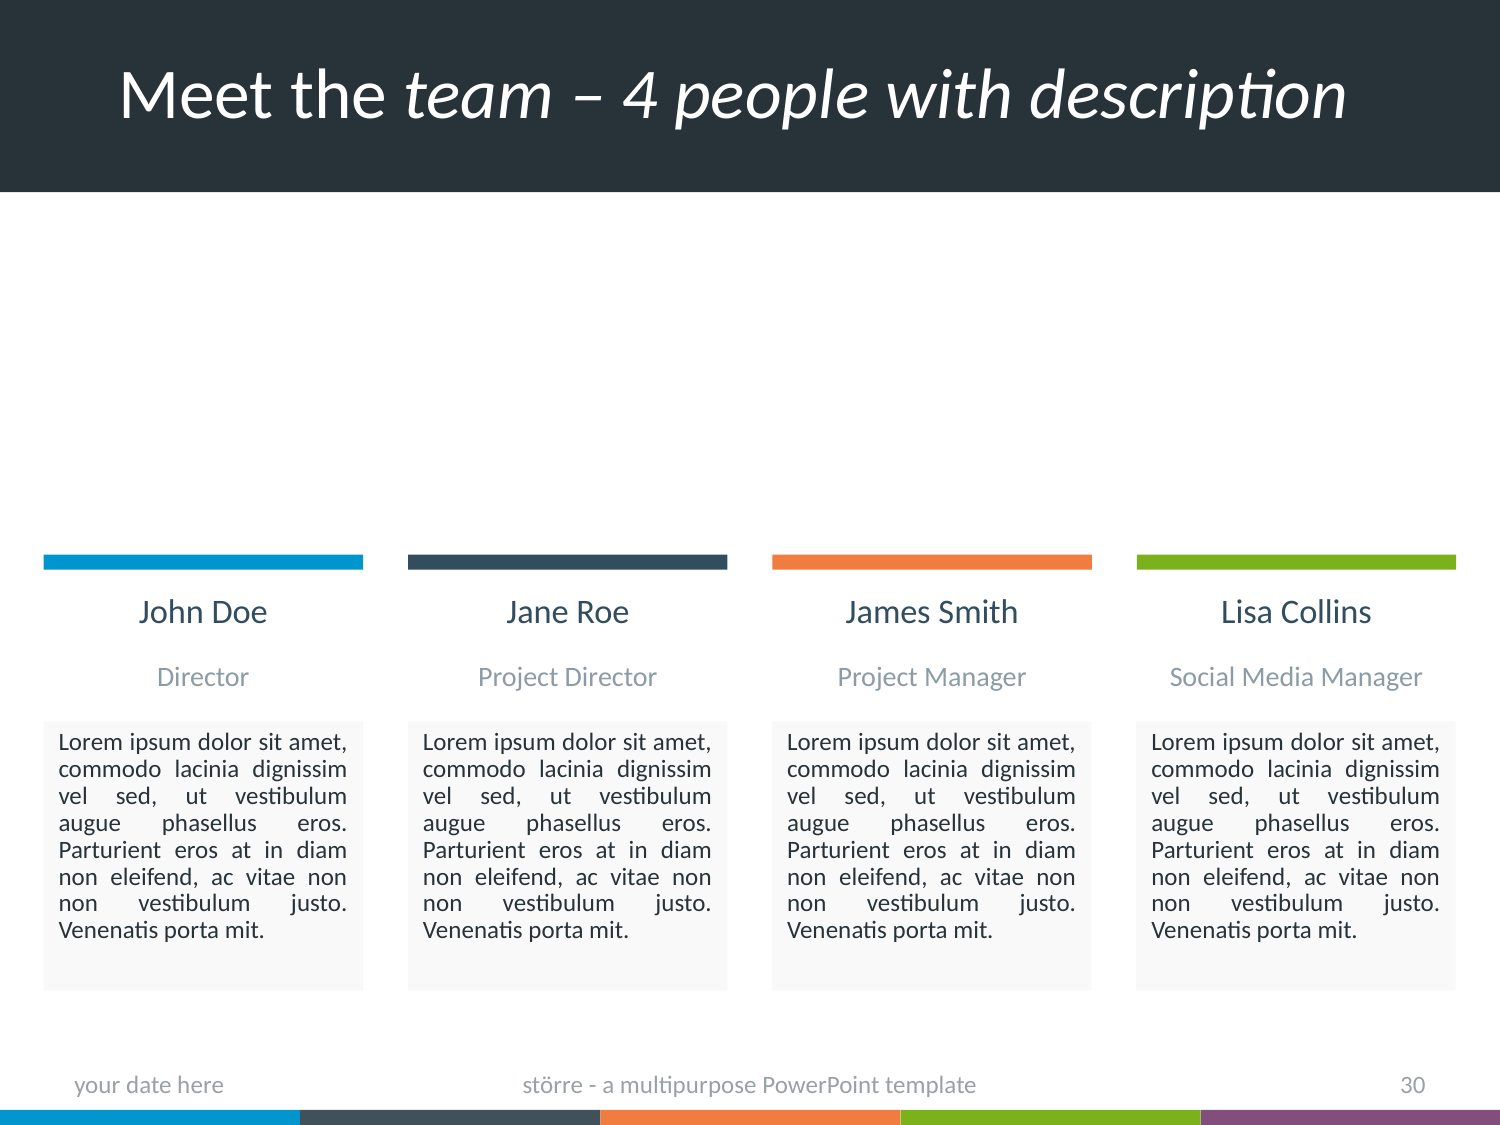

# Meet the team – 4 people with description

John Doe
Jane Roe
James Smith
Lisa Collins
Director
Project Director
Project Manager
Social Media Manager
Lorem ipsum dolor sit amet, commodo lacinia dignissim vel sed, ut vestibulum augue phasellus eros. Parturient eros at in diam non eleifend, ac vitae non non vestibulum justo. Venenatis porta mit.
Lorem ipsum dolor sit amet, commodo lacinia dignissim vel sed, ut vestibulum augue phasellus eros. Parturient eros at in diam non eleifend, ac vitae non non vestibulum justo. Venenatis porta mit.
Lorem ipsum dolor sit amet, commodo lacinia dignissim vel sed, ut vestibulum augue phasellus eros. Parturient eros at in diam non eleifend, ac vitae non non vestibulum justo. Venenatis porta mit.
Lorem ipsum dolor sit amet, commodo lacinia dignissim vel sed, ut vestibulum augue phasellus eros. Parturient eros at in diam non eleifend, ac vitae non non vestibulum justo. Venenatis porta mit.
your date here
större - a multipurpose PowerPoint template
30